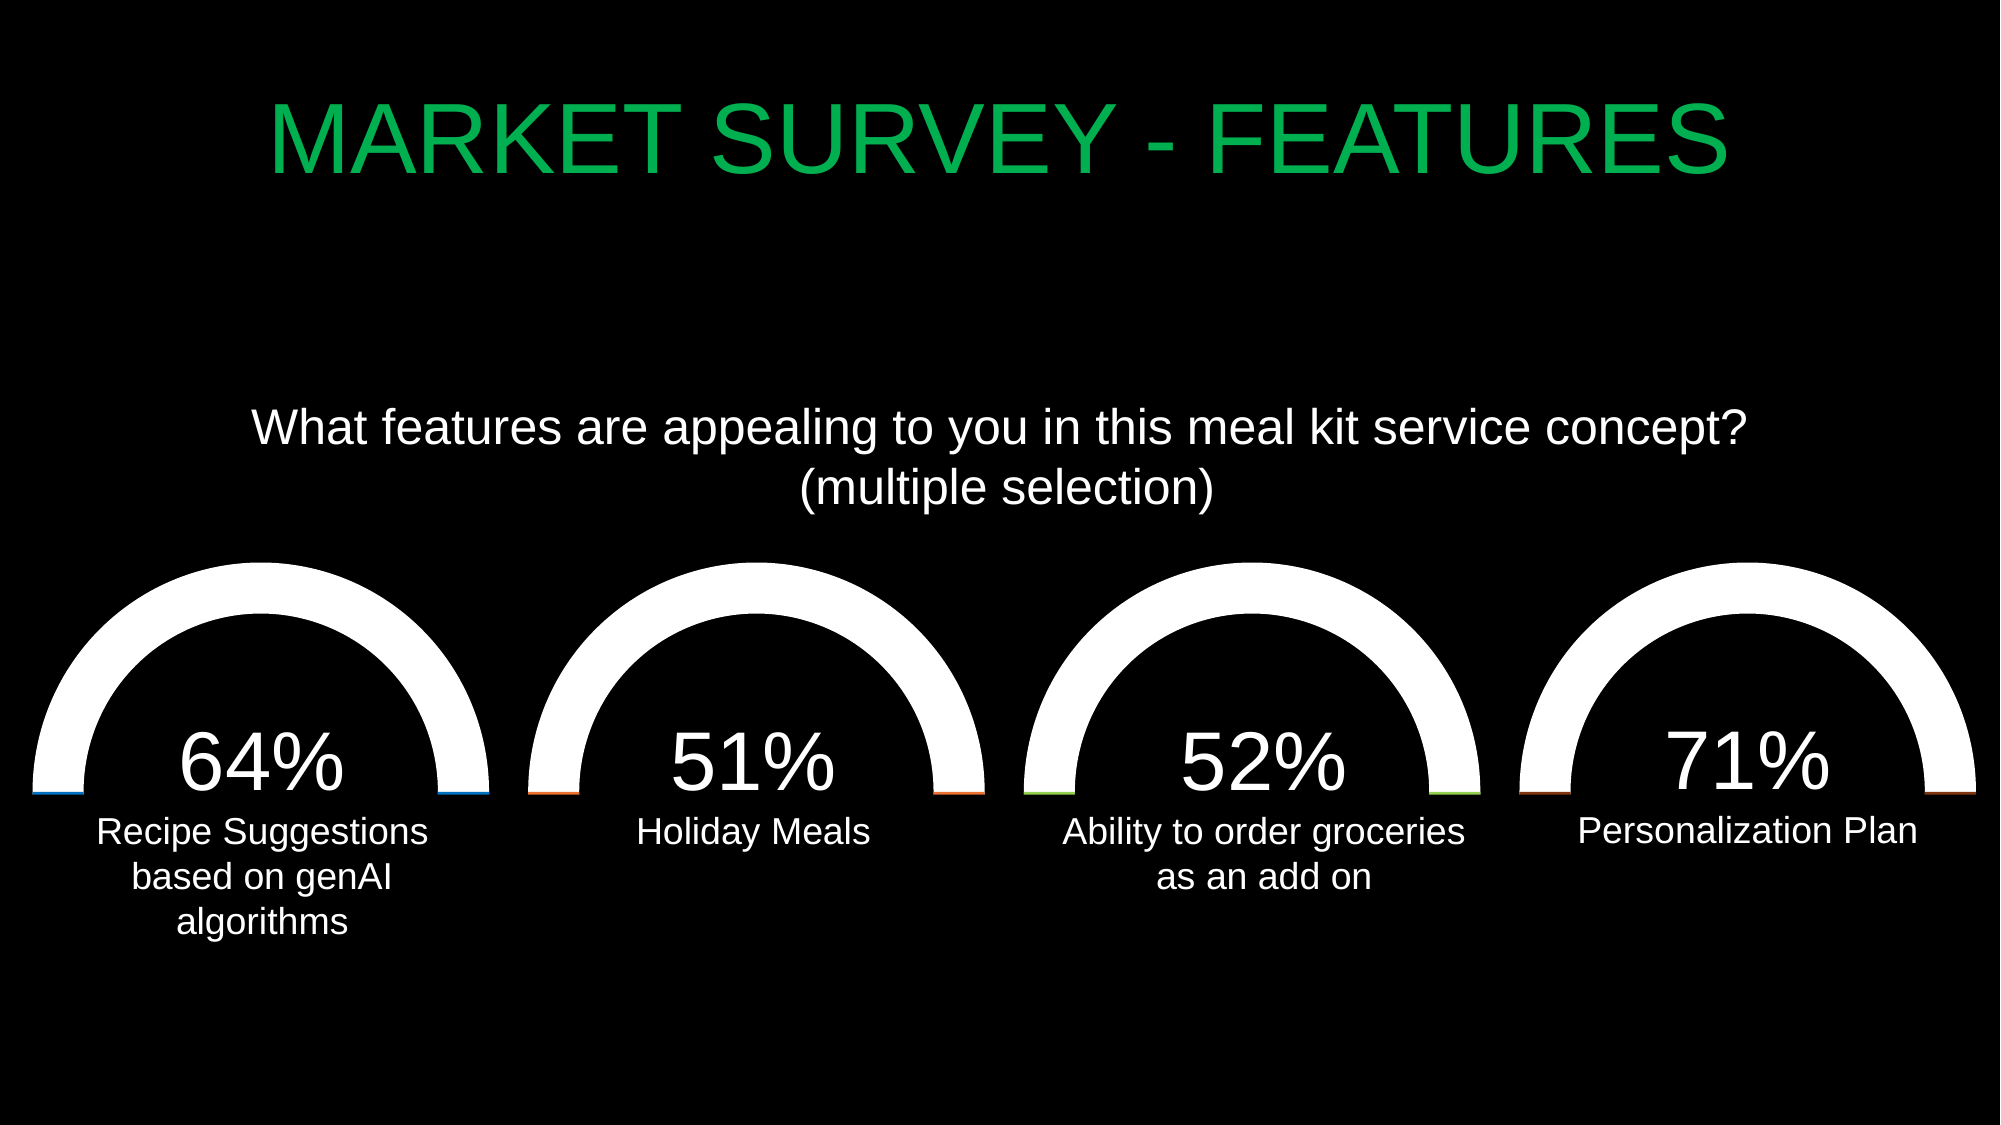

MARKET SURVEY - FEATURES
What features are appealing to you in this meal kit service concept?
 (multiple selection)

71%
Personalization Plan

64%
Recipe Suggestions based on genAI algorithms

51%
Holiday Meals

52%
Ability to order groceries as an add on